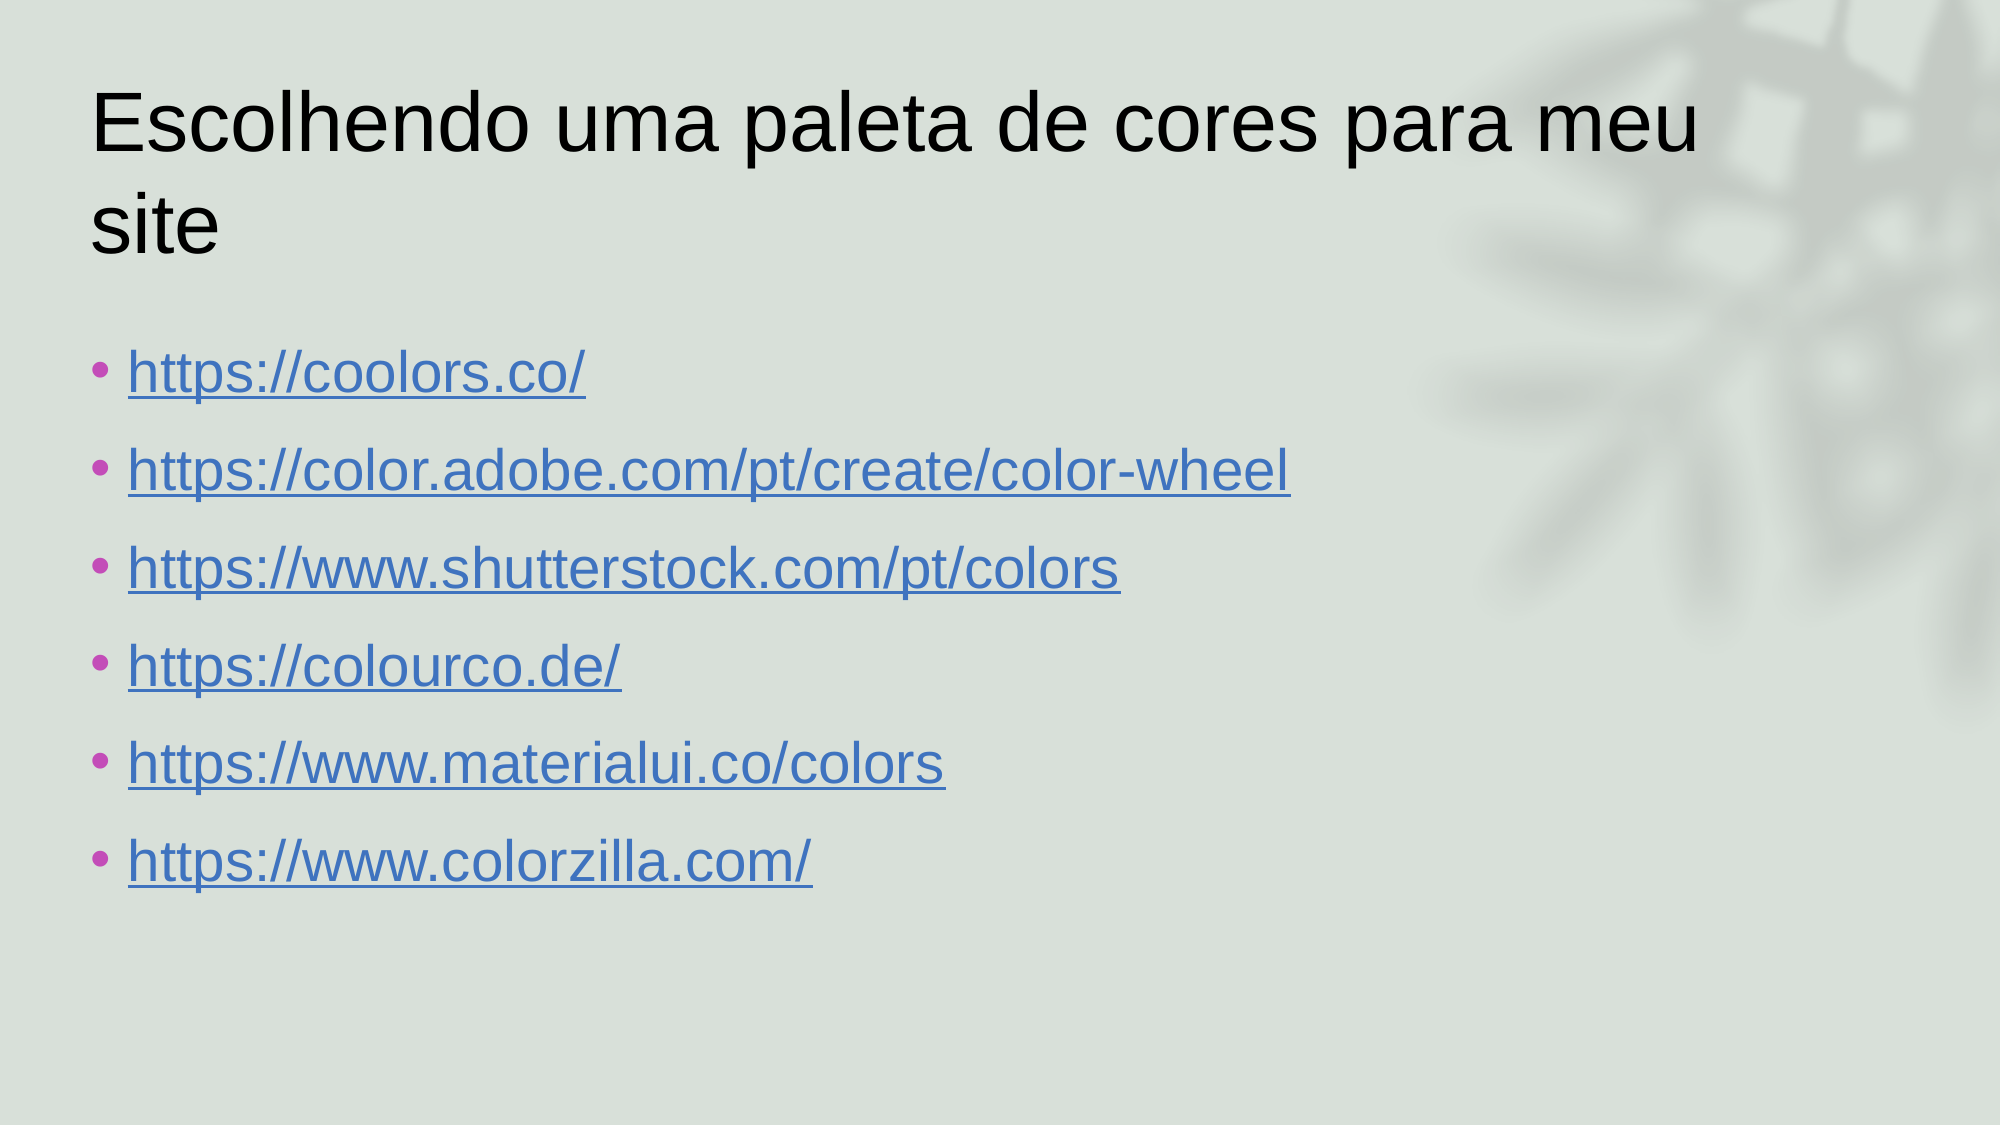

# Escolhendo uma paleta de cores para meu site
https://coolors.co/
https://color.adobe.com/pt/create/color-wheel
https://www.shutterstock.com/pt/colors
https://colourco.de/
https://www.materialui.co/colors
https://www.colorzilla.com/